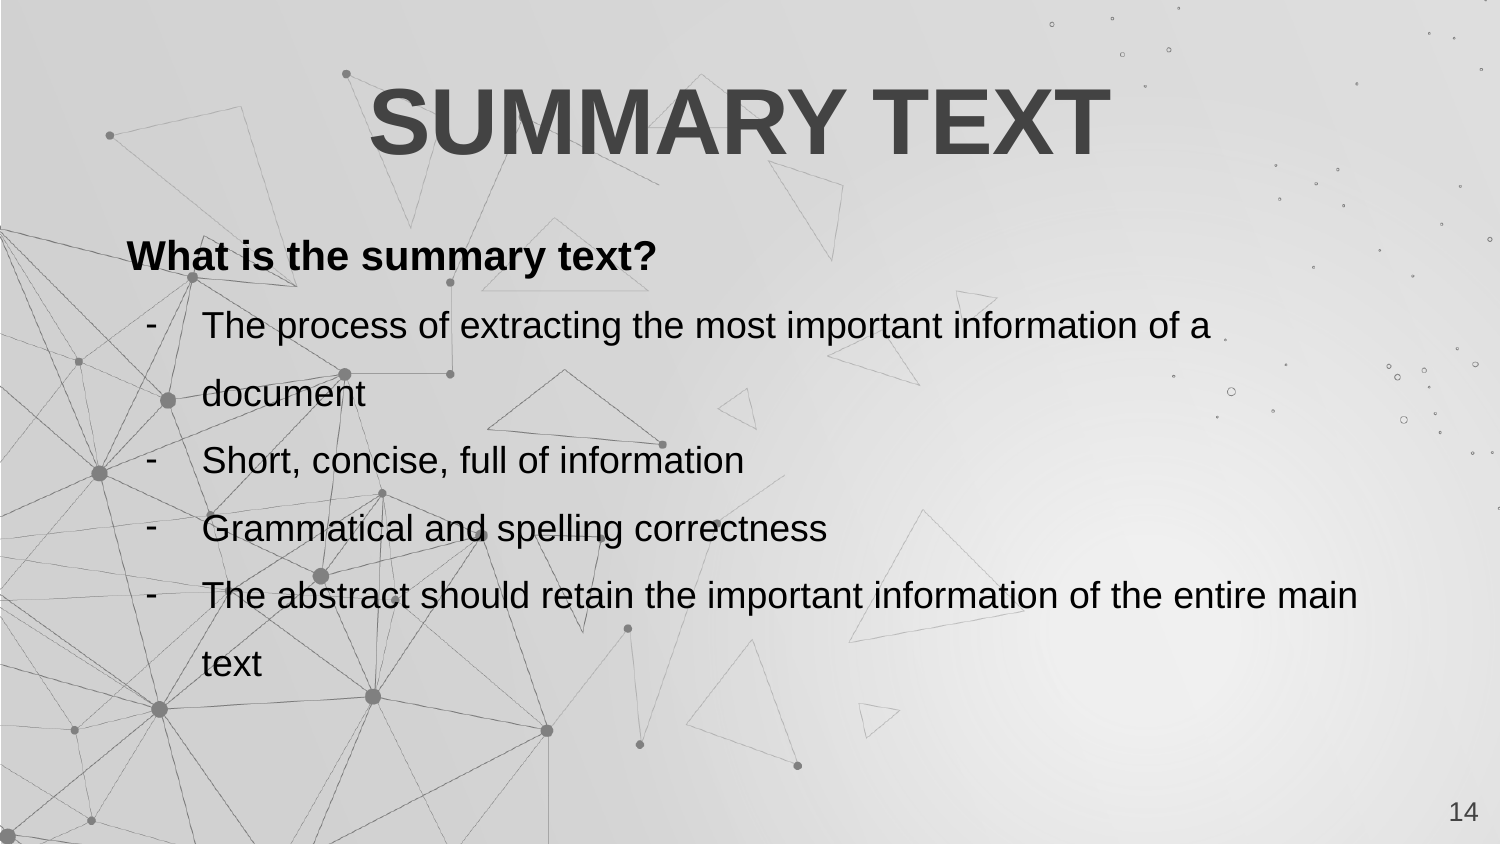

# SUMMARY TEXT
What is the summary text?
The process of extracting the most important information of a document
Short, concise, full of information
Grammatical and spelling correctness
The abstract should retain the important information of the entire main text
14